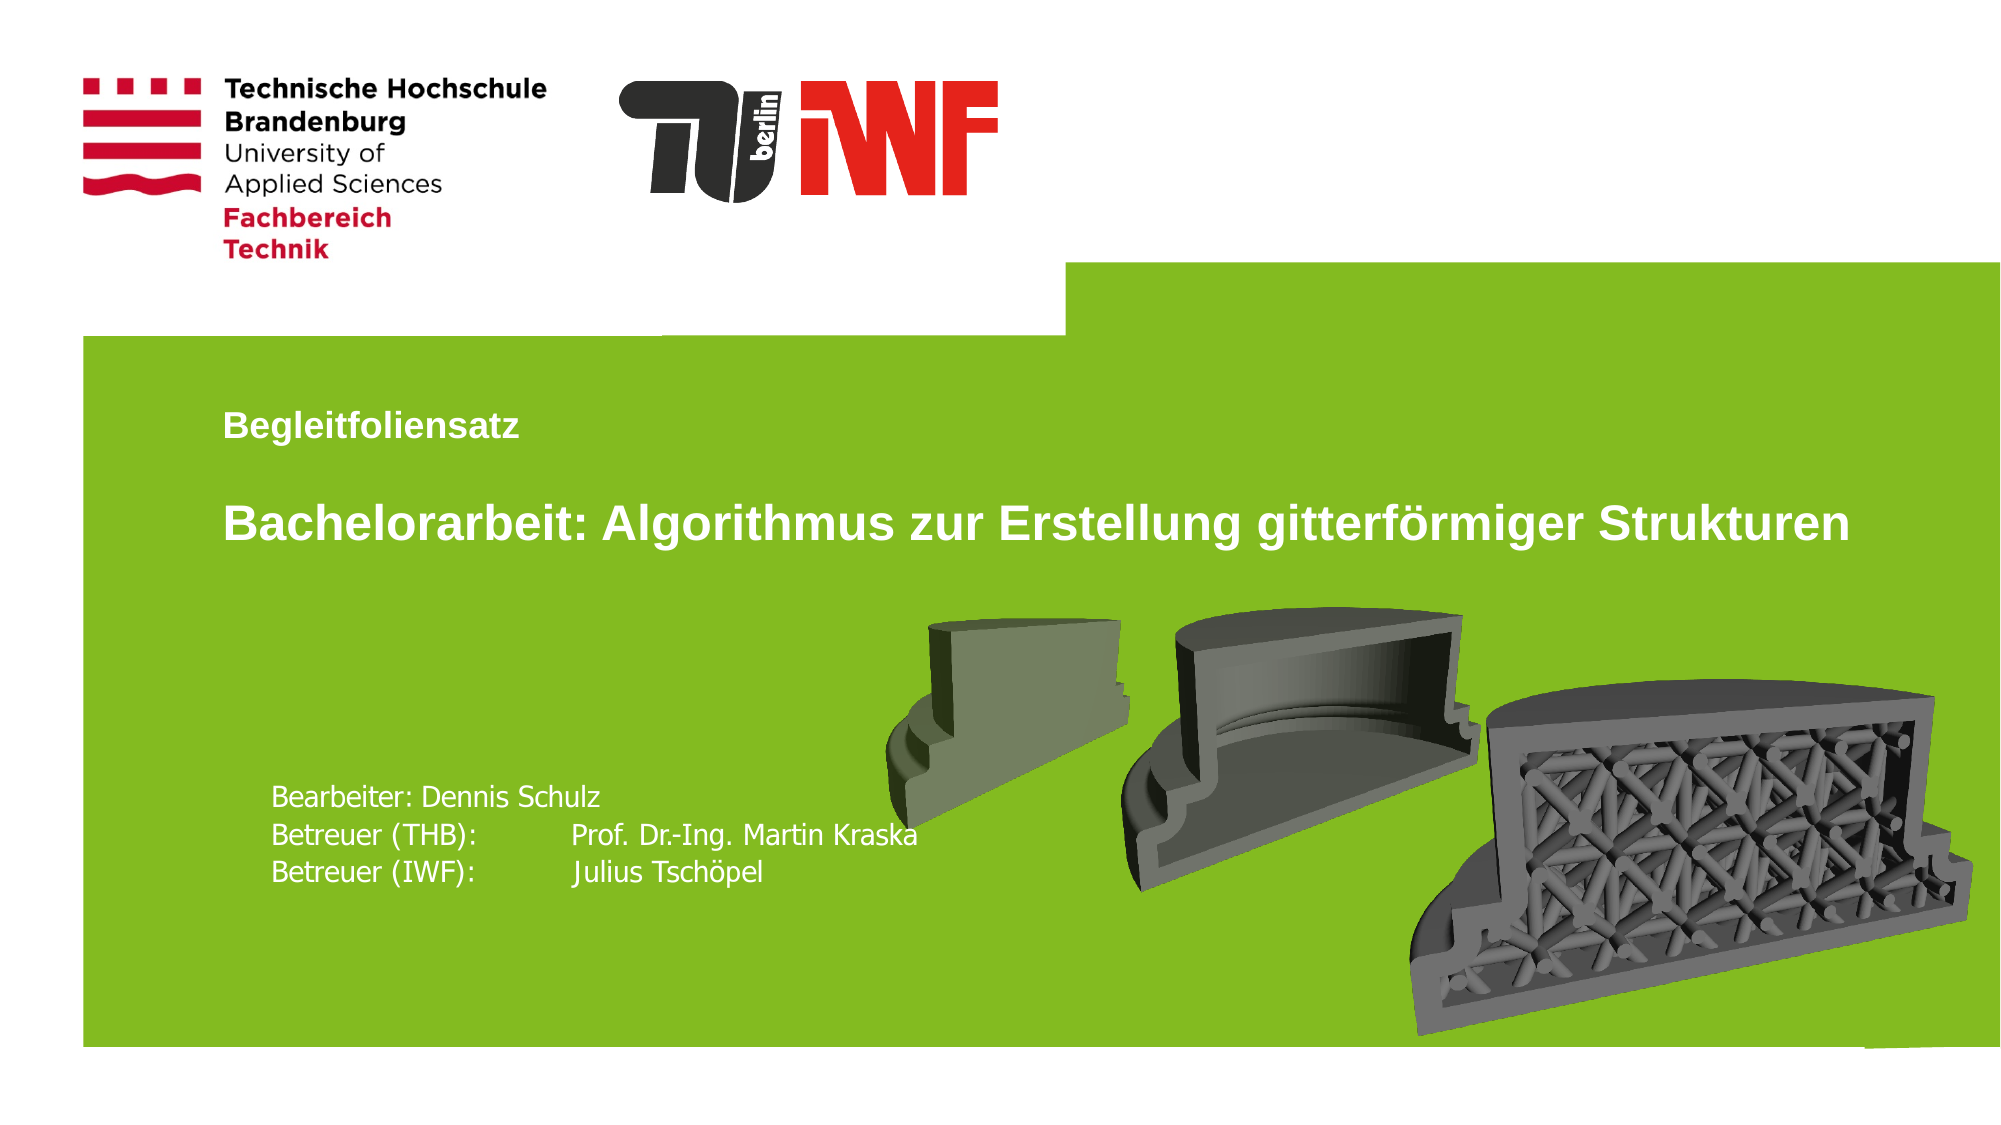

Begleitfoliensatz
Bachelorarbeit: Algorithmus zur Erstellung gitterförmiger Strukturen
Bearbeiter:	Dennis Schulz
Betreuer (THB):	Prof. Dr.-Ing. Martin Kraska
Betreuer (IWF):	Julius Tschöpel